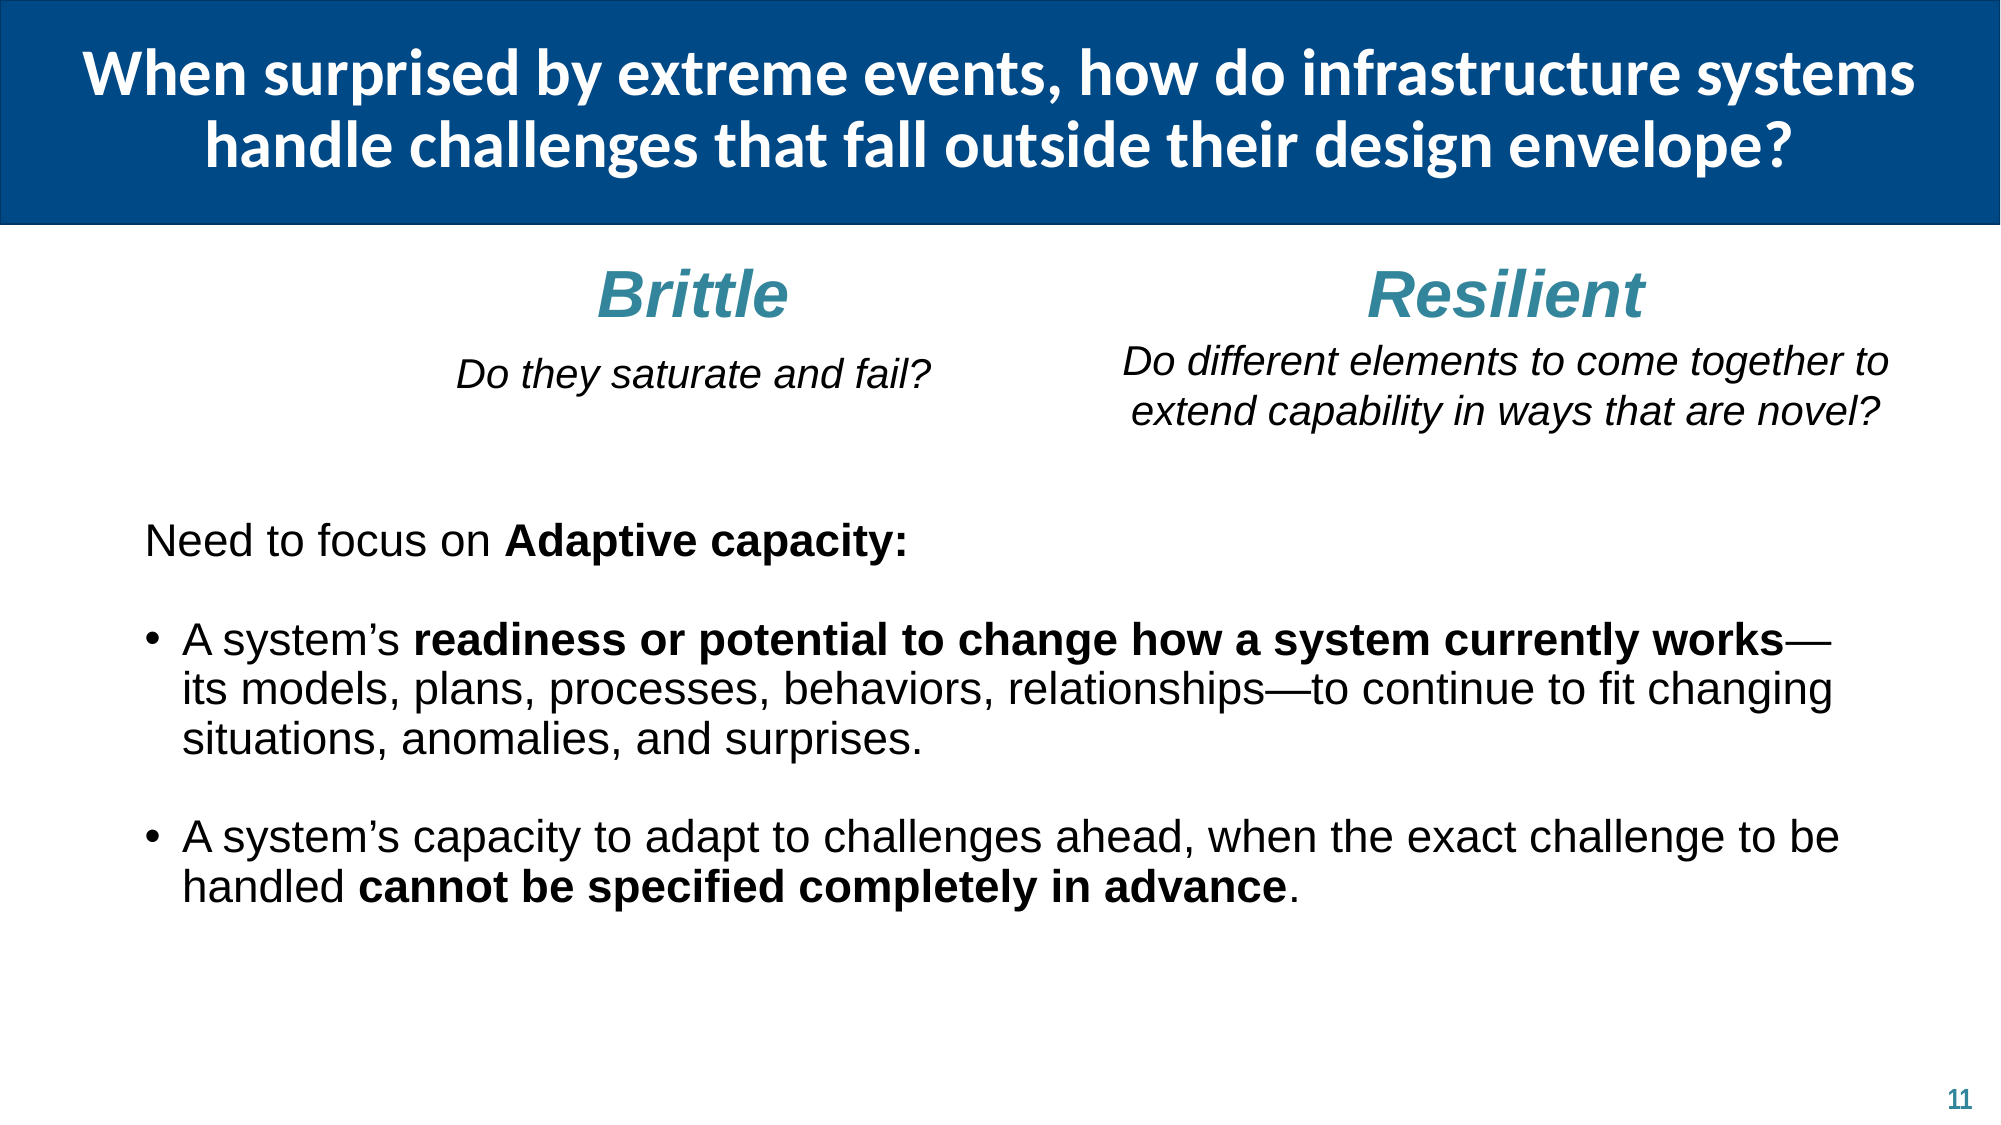

# When surprised by extreme events, how do infrastructure systems handle challenges that fall outside their design envelope?
Brittle
Resilient
Do different elements to come together to extend capability in ways that are novel?

Do they saturate and fail?
Need to focus on Adaptive capacity:

A system’s readiness or potential to change how a system currently works—its models, plans, processes, behaviors, relationships—to continue to fit changing situations, anomalies, and surprises.

A system’s capacity to adapt to challenges ahead, when the exact challenge to be handled cannot be specified completely in advance.

11
11